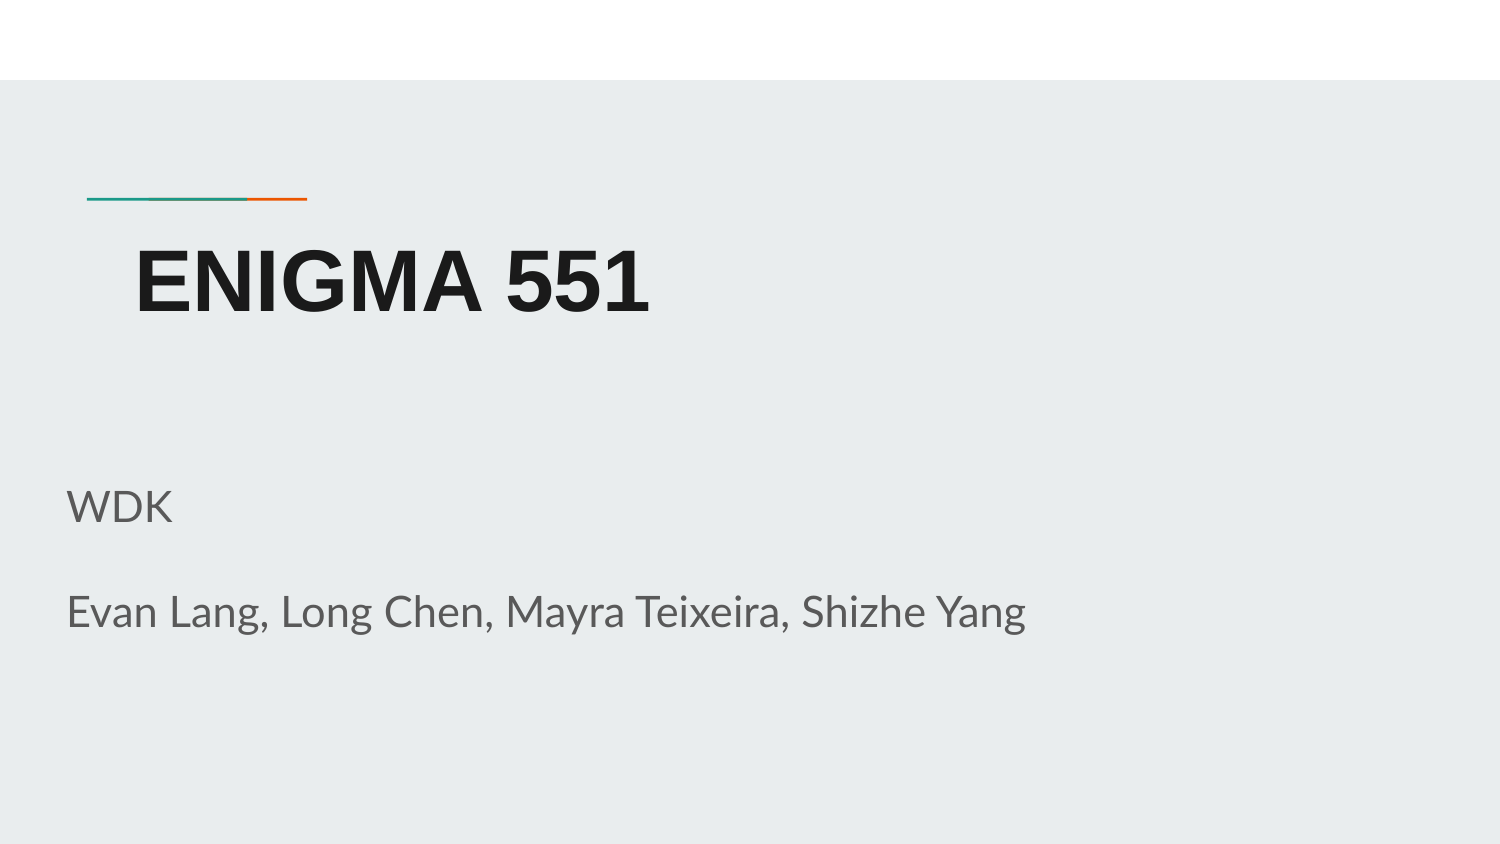

# ENIGMA 551
WDK

Evan Lang, Long Chen, Mayra Teixeira, Shizhe Yang